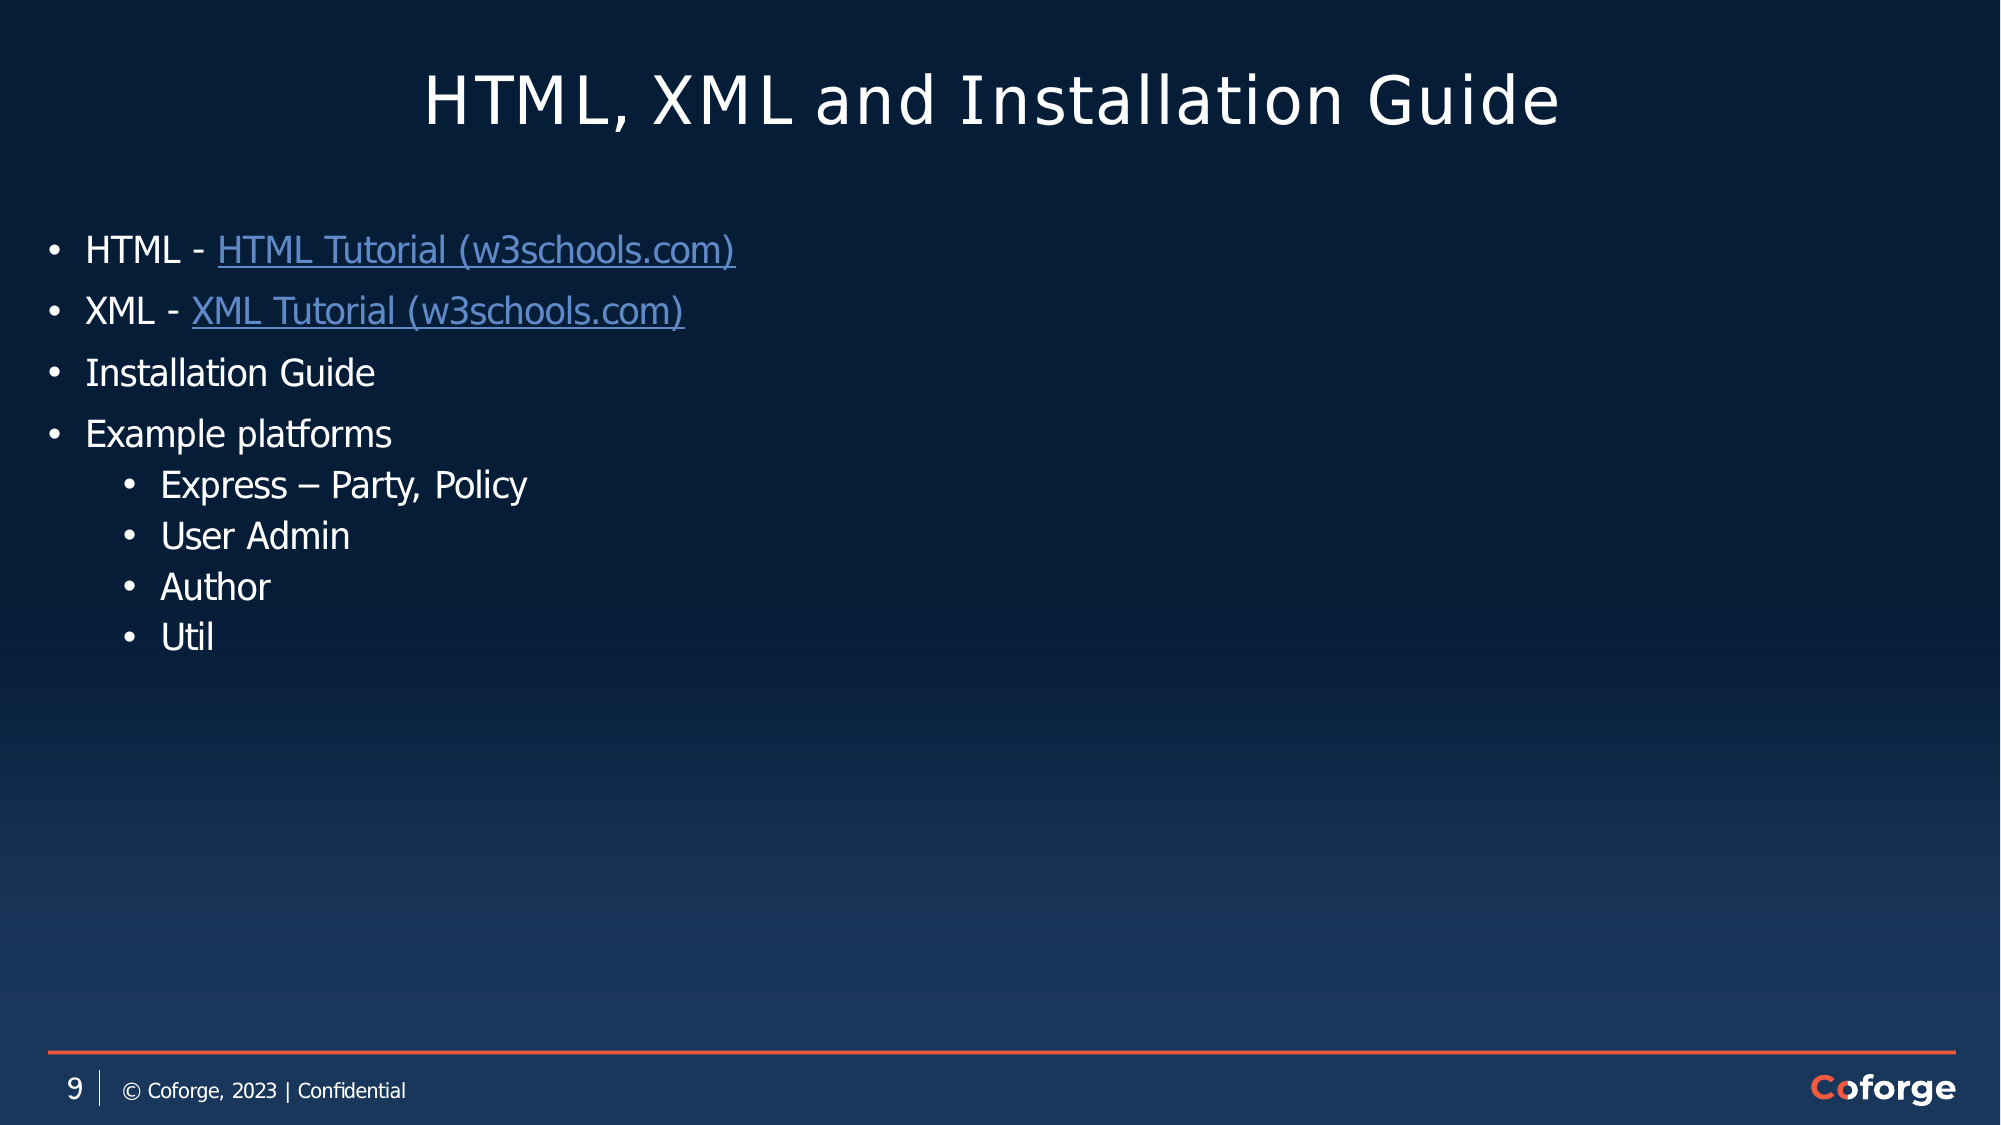

# HTML, XML and Installation Guide
HTML - HTML Tutorial (w3schools.com)
XML - XML Tutorial (w3schools.com)
Installation Guide
Example platforms
Express – Party, Policy
User Admin
Author
Util